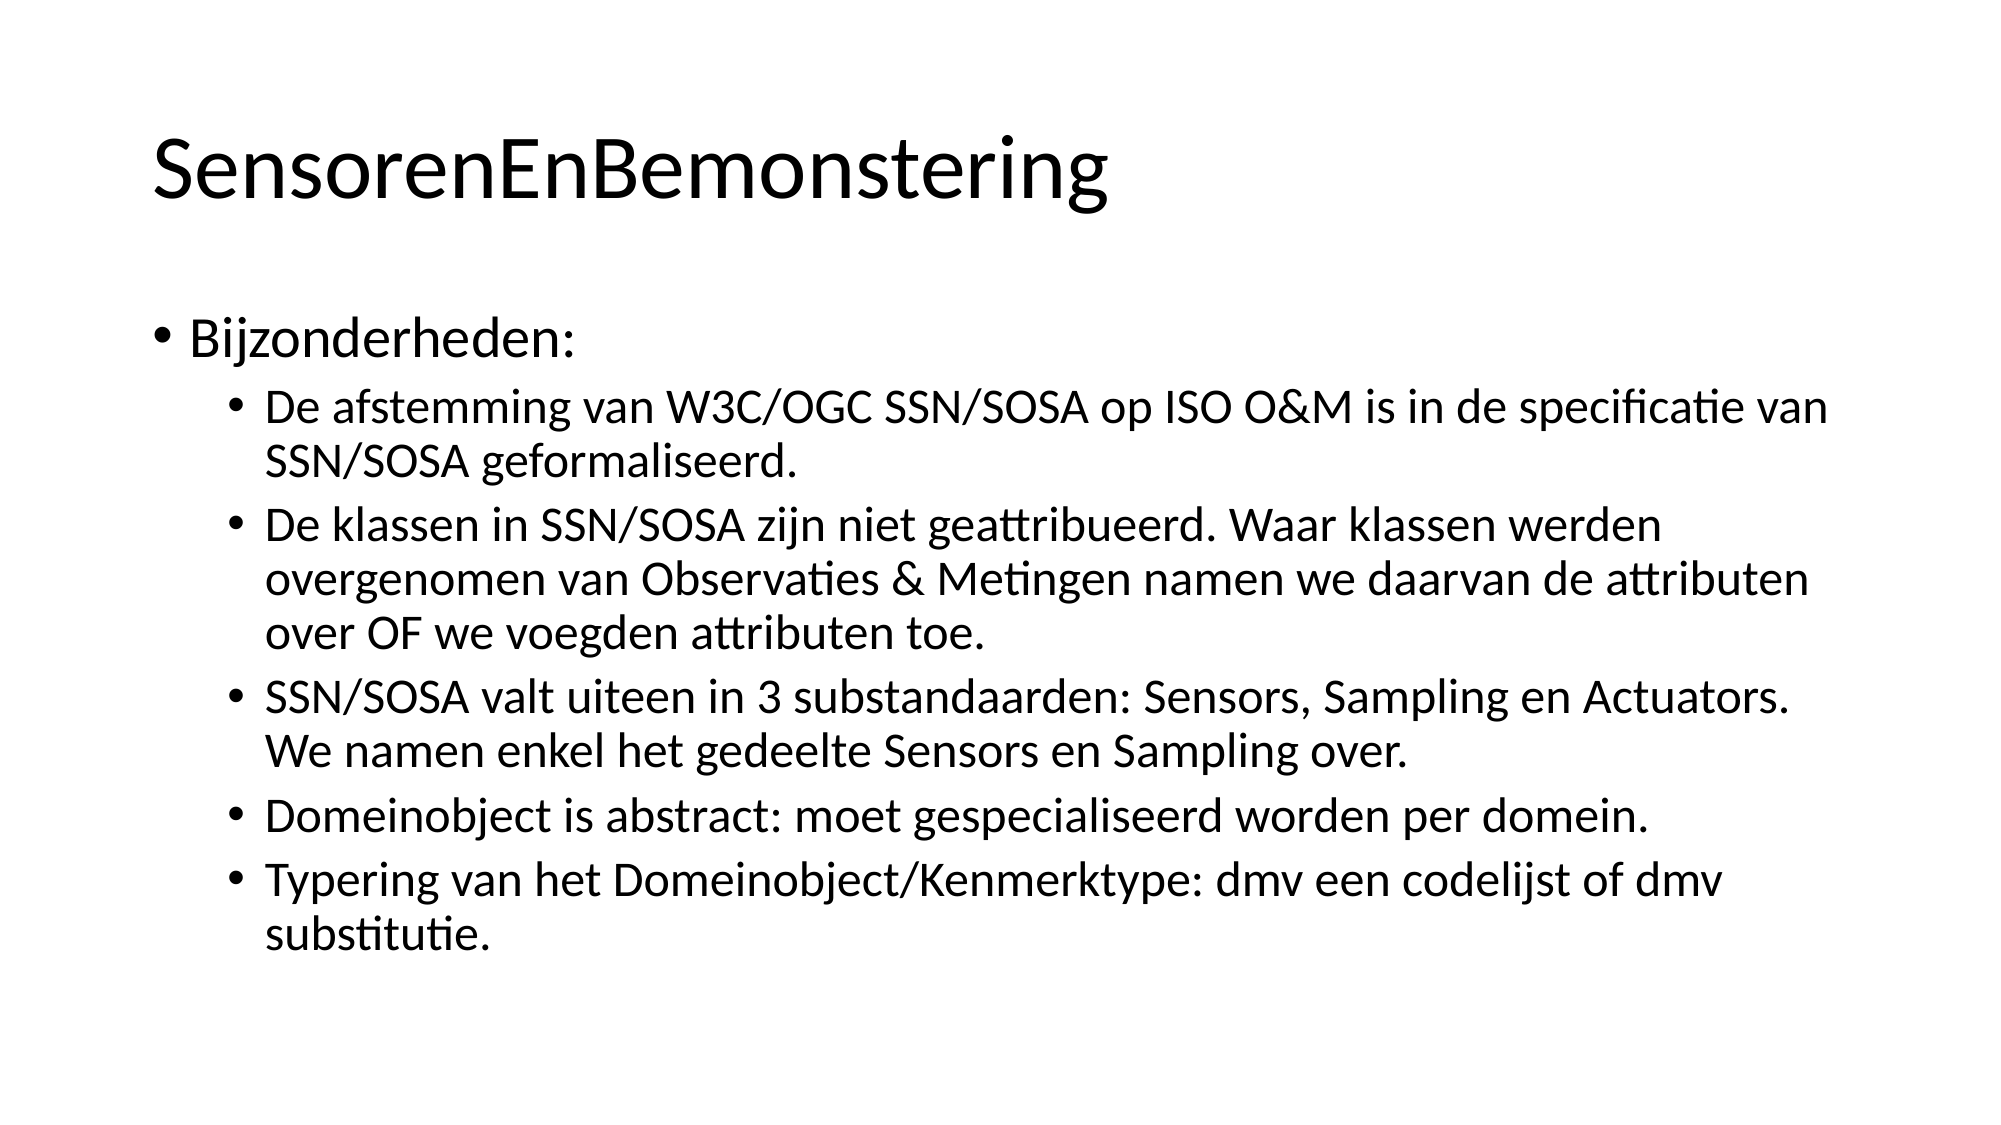

# SensorenEnBemonstering
Bijzonderheden:
De afstemming van W3C/OGC SSN/SOSA op ISO O&M is in de specificatie van SSN/SOSA geformaliseerd.
De klassen in SSN/SOSA zijn niet geattribueerd. Waar klassen werden overgenomen van Observaties & Metingen namen we daarvan de attributen over OF we voegden attributen toe.
SSN/SOSA valt uiteen in 3 substandaarden: Sensors, Sampling en Actuators. We namen enkel het gedeelte Sensors en Sampling over.
Domeinobject is abstract: moet gespecialiseerd worden per domein.
Typering van het Domeinobject/Kenmerktype: dmv een codelijst of dmv substitutie.